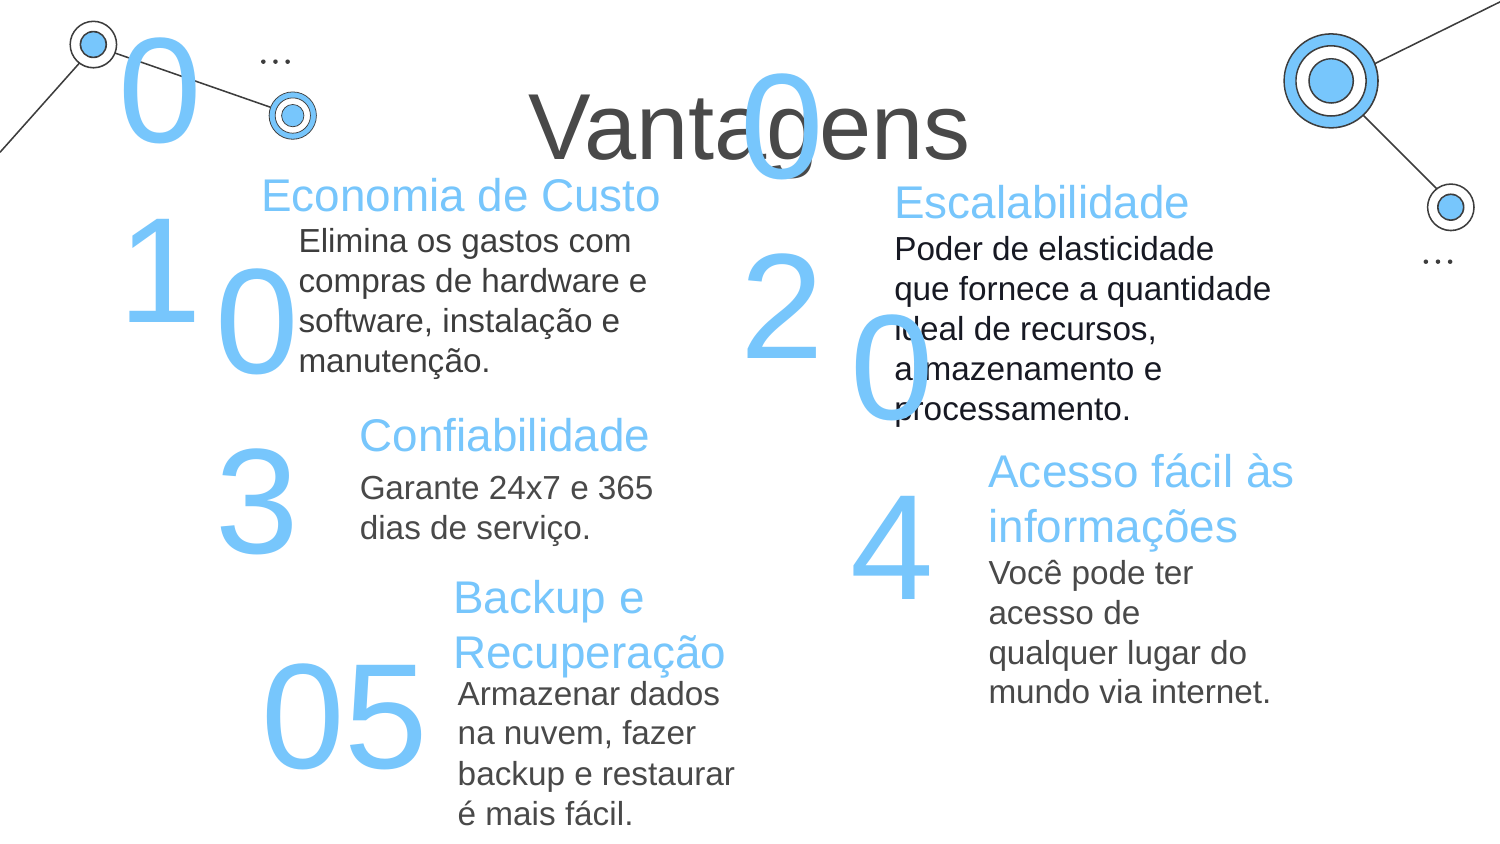

# Vantagens
Economia de Custo
Escalabilidade

01
Elimina os gastos com compras de hardware e software, instalação e manutenção.
Poder de elasticidade que fornece a quantidade ideal de recursos, armazenamento e processamento.
02
Confiabilidade
03
Acesso fácil às informações
Garante 24x7 e 365 dias de serviço.

04
Você pode ter acesso de qualquer lugar do mundo via internet.
Backup e Recuperação
05
Armazenar dados na nuvem, fazer backup e restaurar é mais fácil.